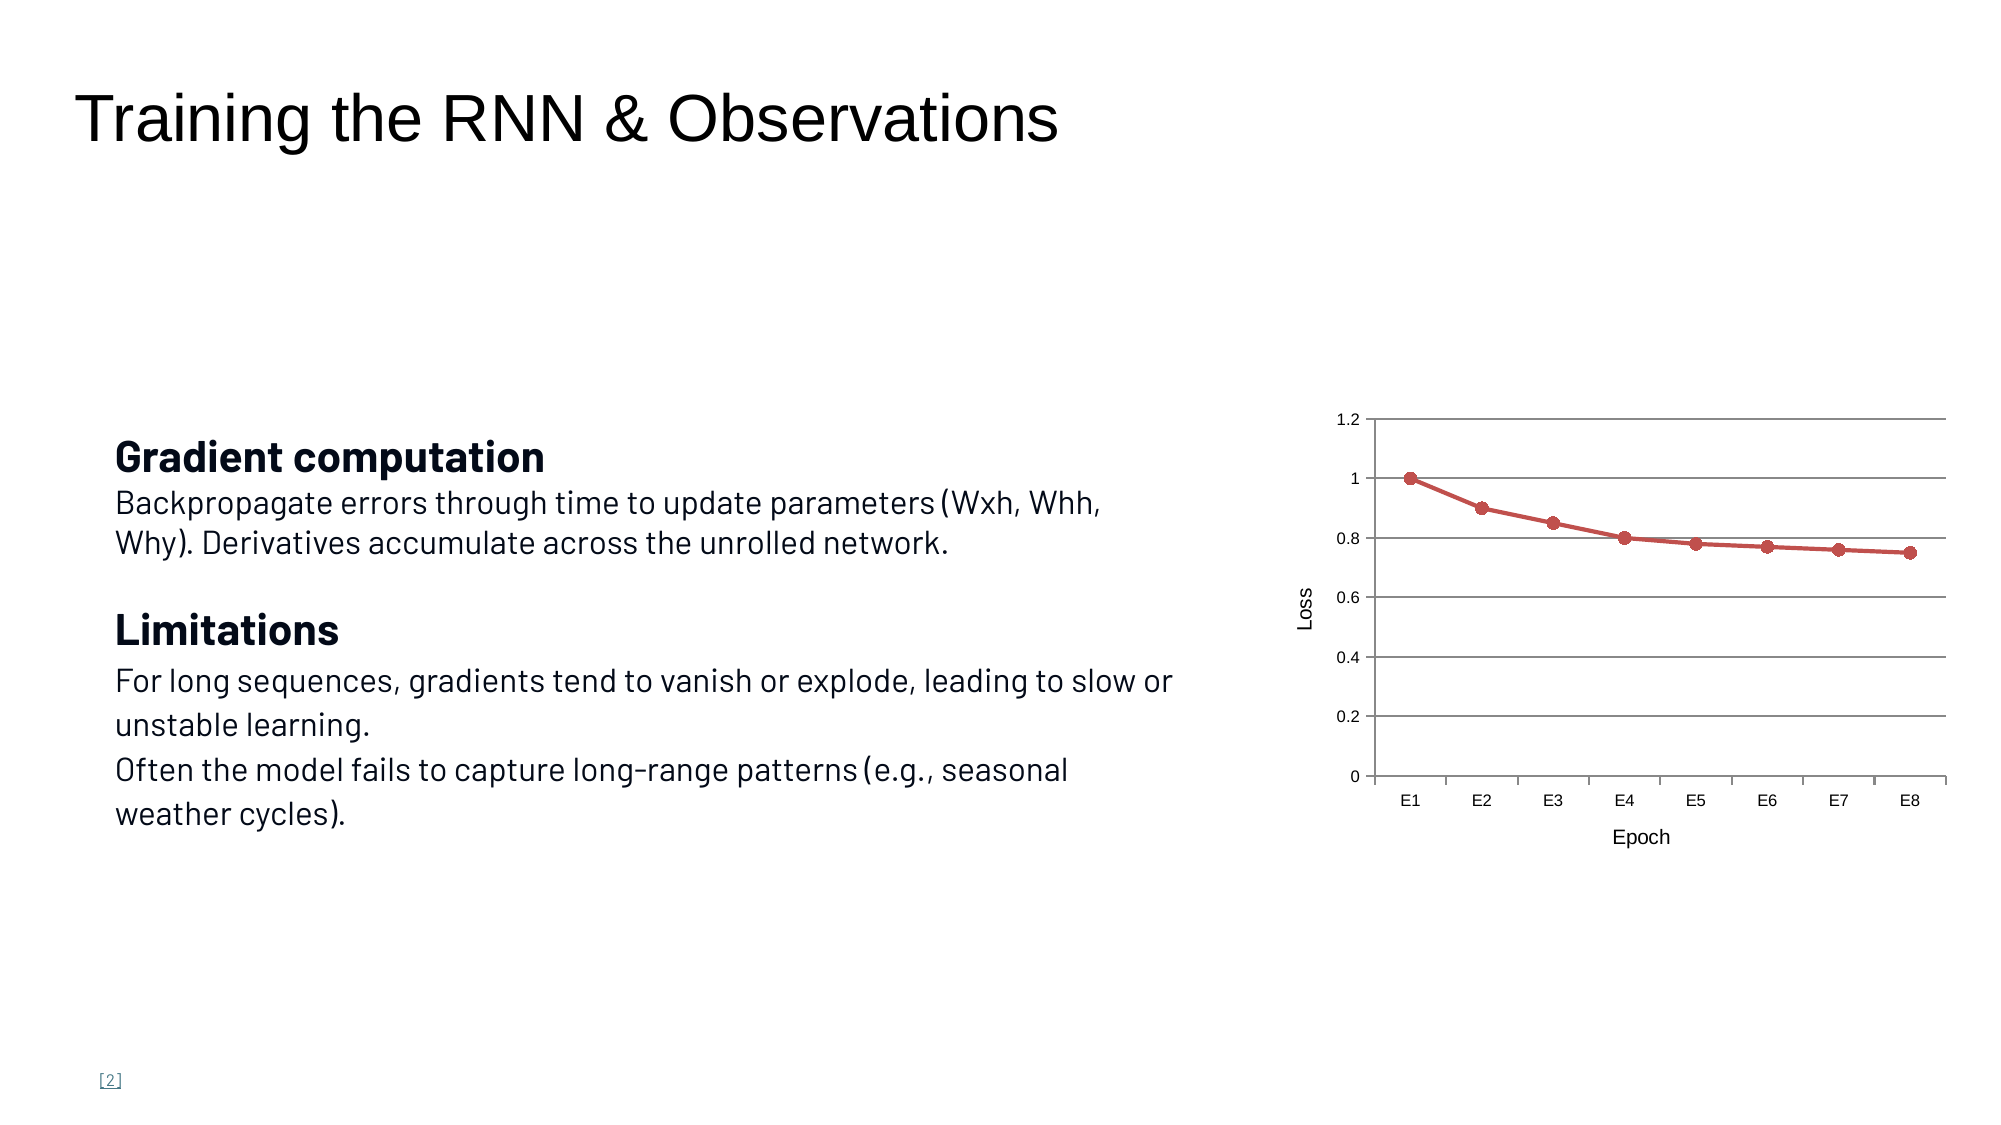

Training the RNN & Observations
Gradient computation
Backpropagate errors through time to update parameters (Wxh, Whh, Why). Derivatives accumulate across the unrolled network.

Limitations
For long sequences, gradients tend to vanish or explode, leading to slow or unstable learning.
Often the model fails to capture long‑range patterns (e.g., seasonal weather cycles).

### Chart

| Category | Training loss |
|---|---|
| E1 | 1.0 |
| E2 | 0.9 |
| E3 | 0.85 |
| E4 | 0.8 |
| E5 | 0.78 |
| E6 | 0.77 |
| E7 | 0.76 |
| E8 | 0.75 |
[2]